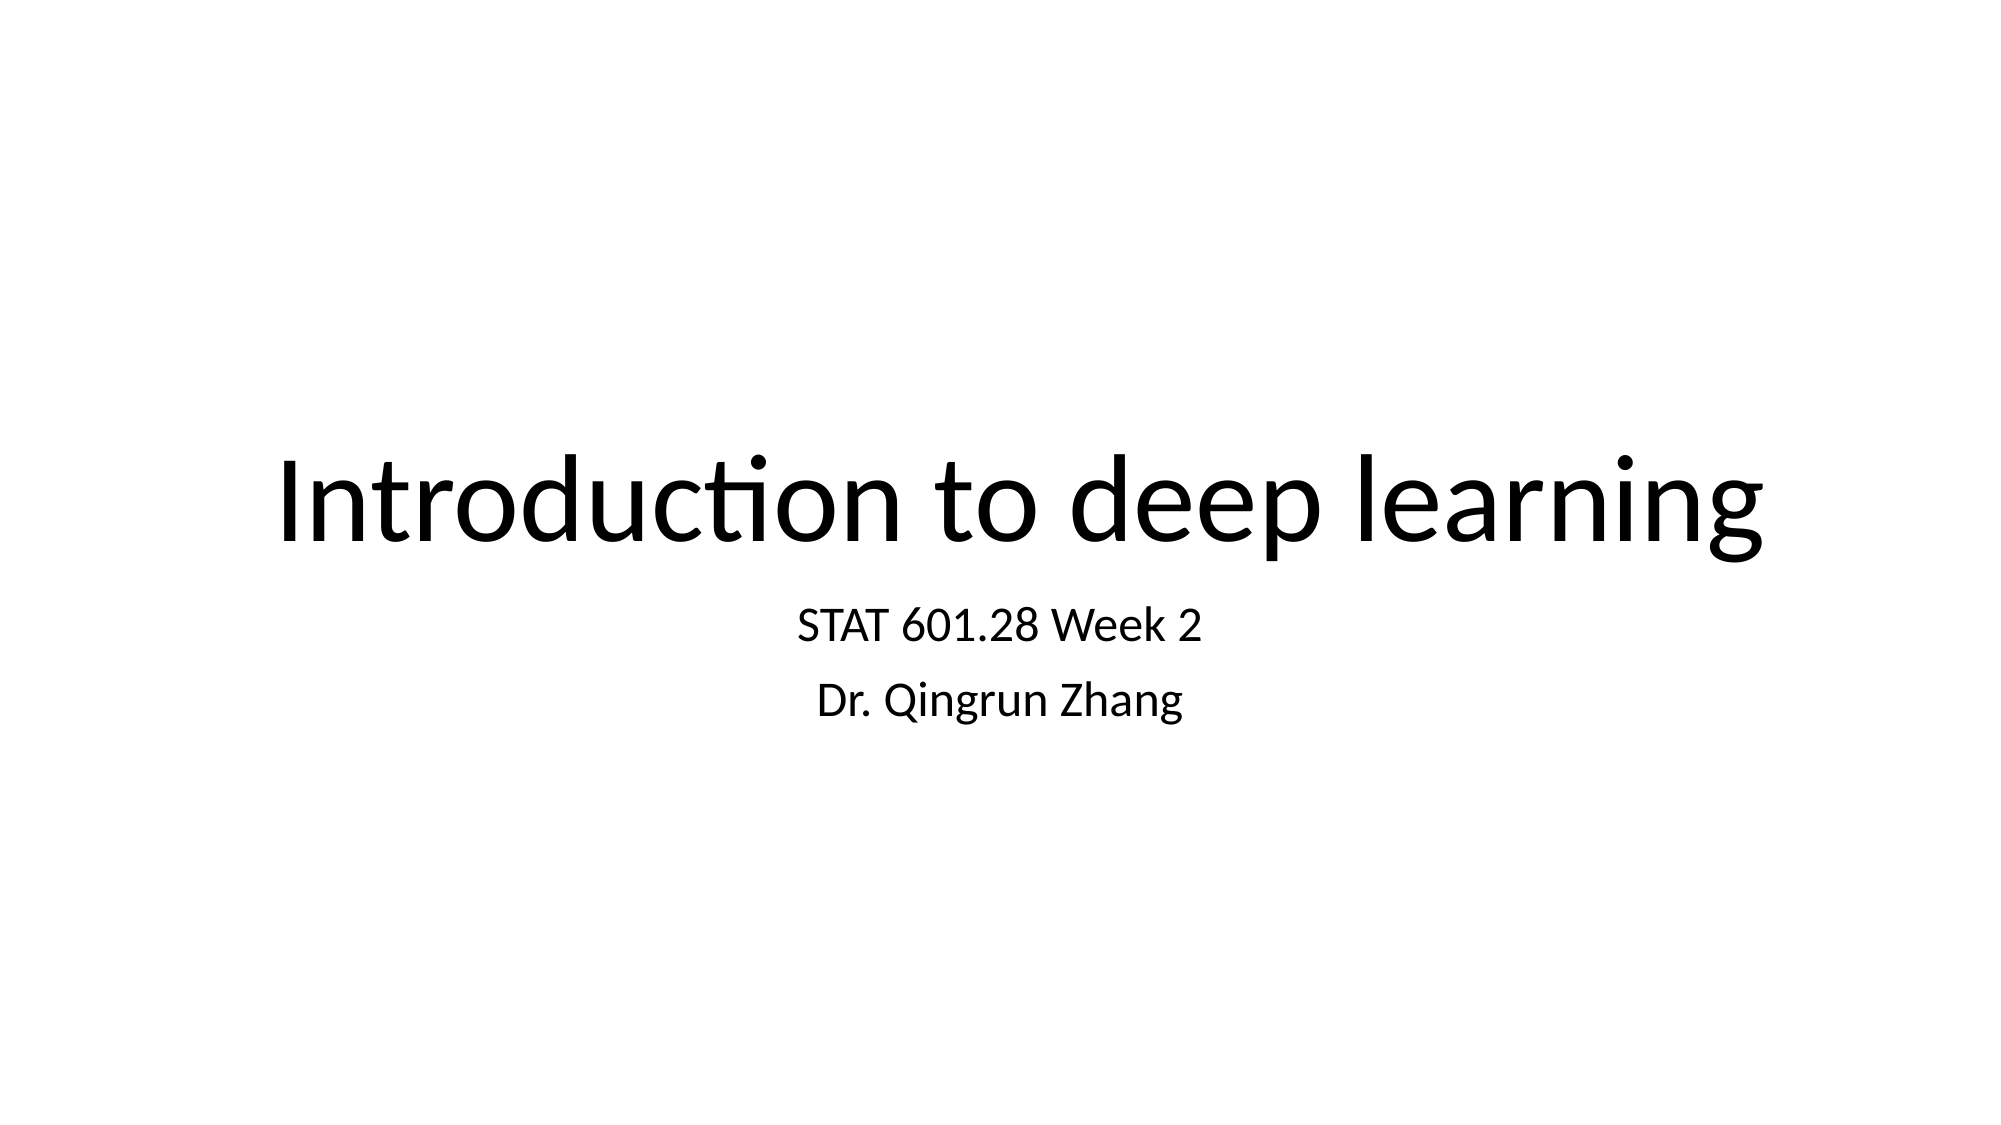

# Introduction to deep learning
STAT 601.28 Week 2
Dr. Qingrun Zhang